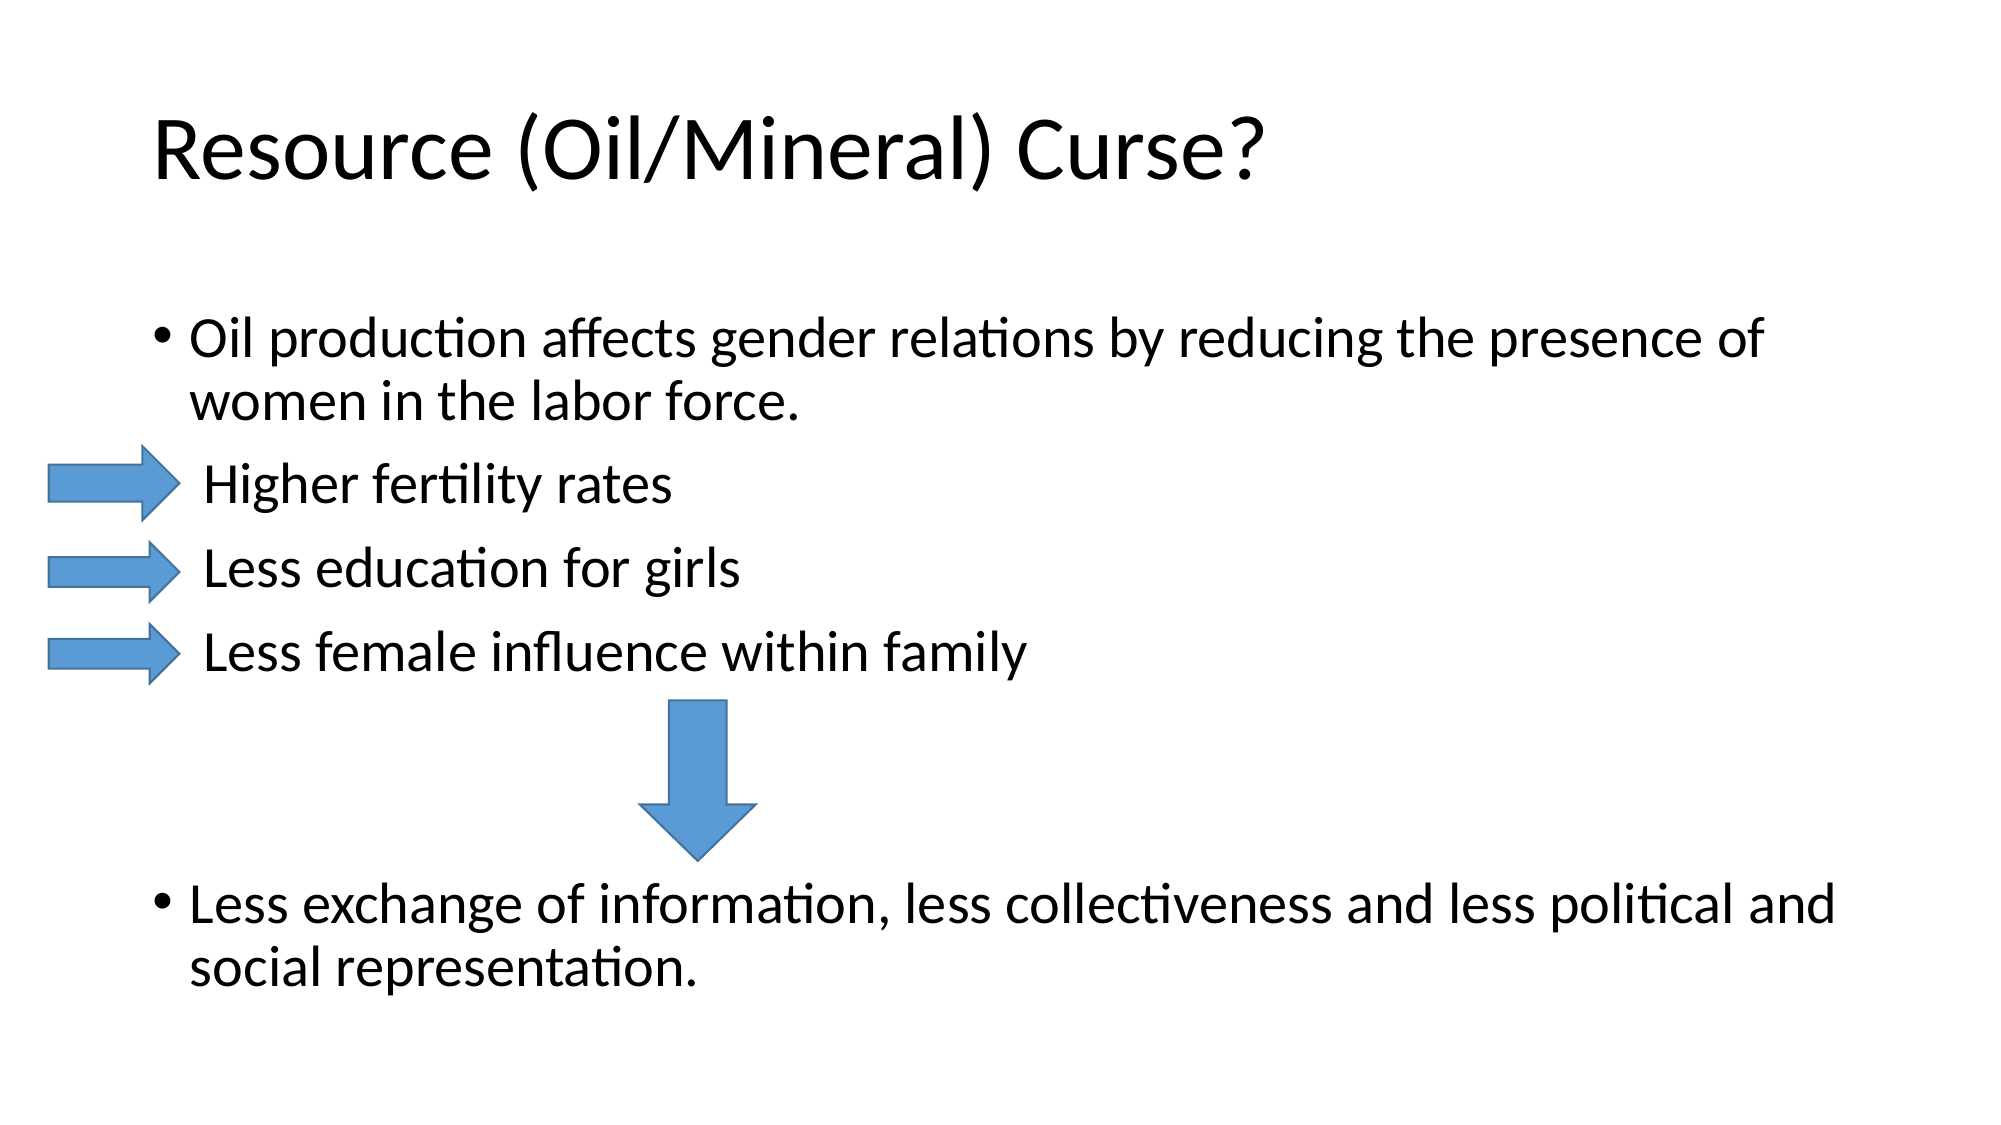

# Resource (Oil/Mineral) Curse?
Oil production affects gender relations by reducing the presence of women in the labor force.
 Higher fertility rates
 Less education for girls
 Less female influence within family

Less exchange of information, less collectiveness and less political and social representation.